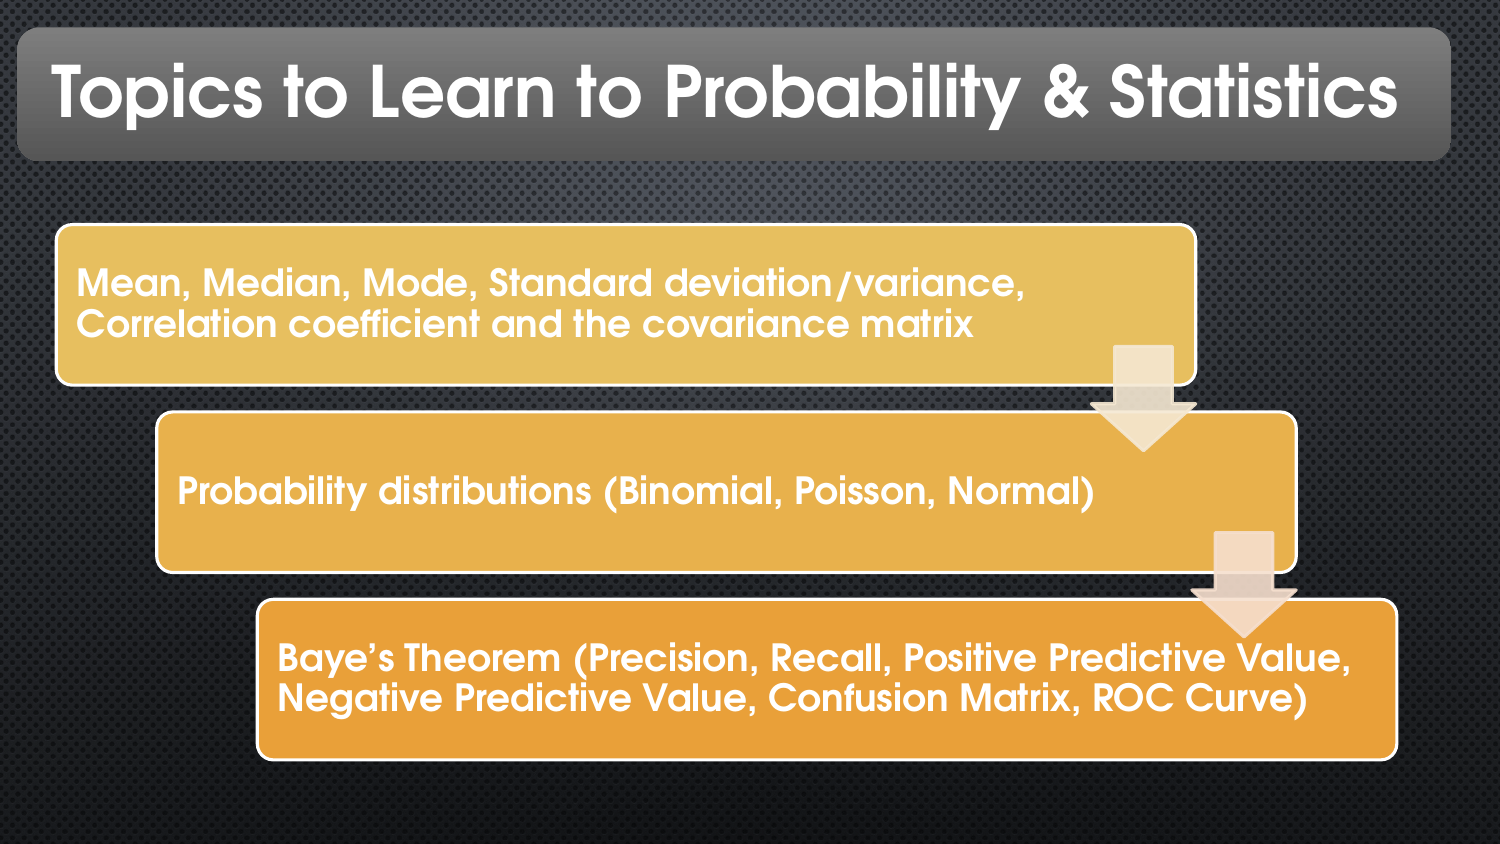

Topics to Learn to Probability & Statistics
Mean, Median, Mode, Standard deviation/variance, Correlation coefficient and the covariance matrix
Probability distributions (Binomial, Poisson, Normal)
Baye’s Theorem (Precision, Recall, Positive Predictive Value, Negative Predictive Value, Confusion Matrix, ROC Curve)